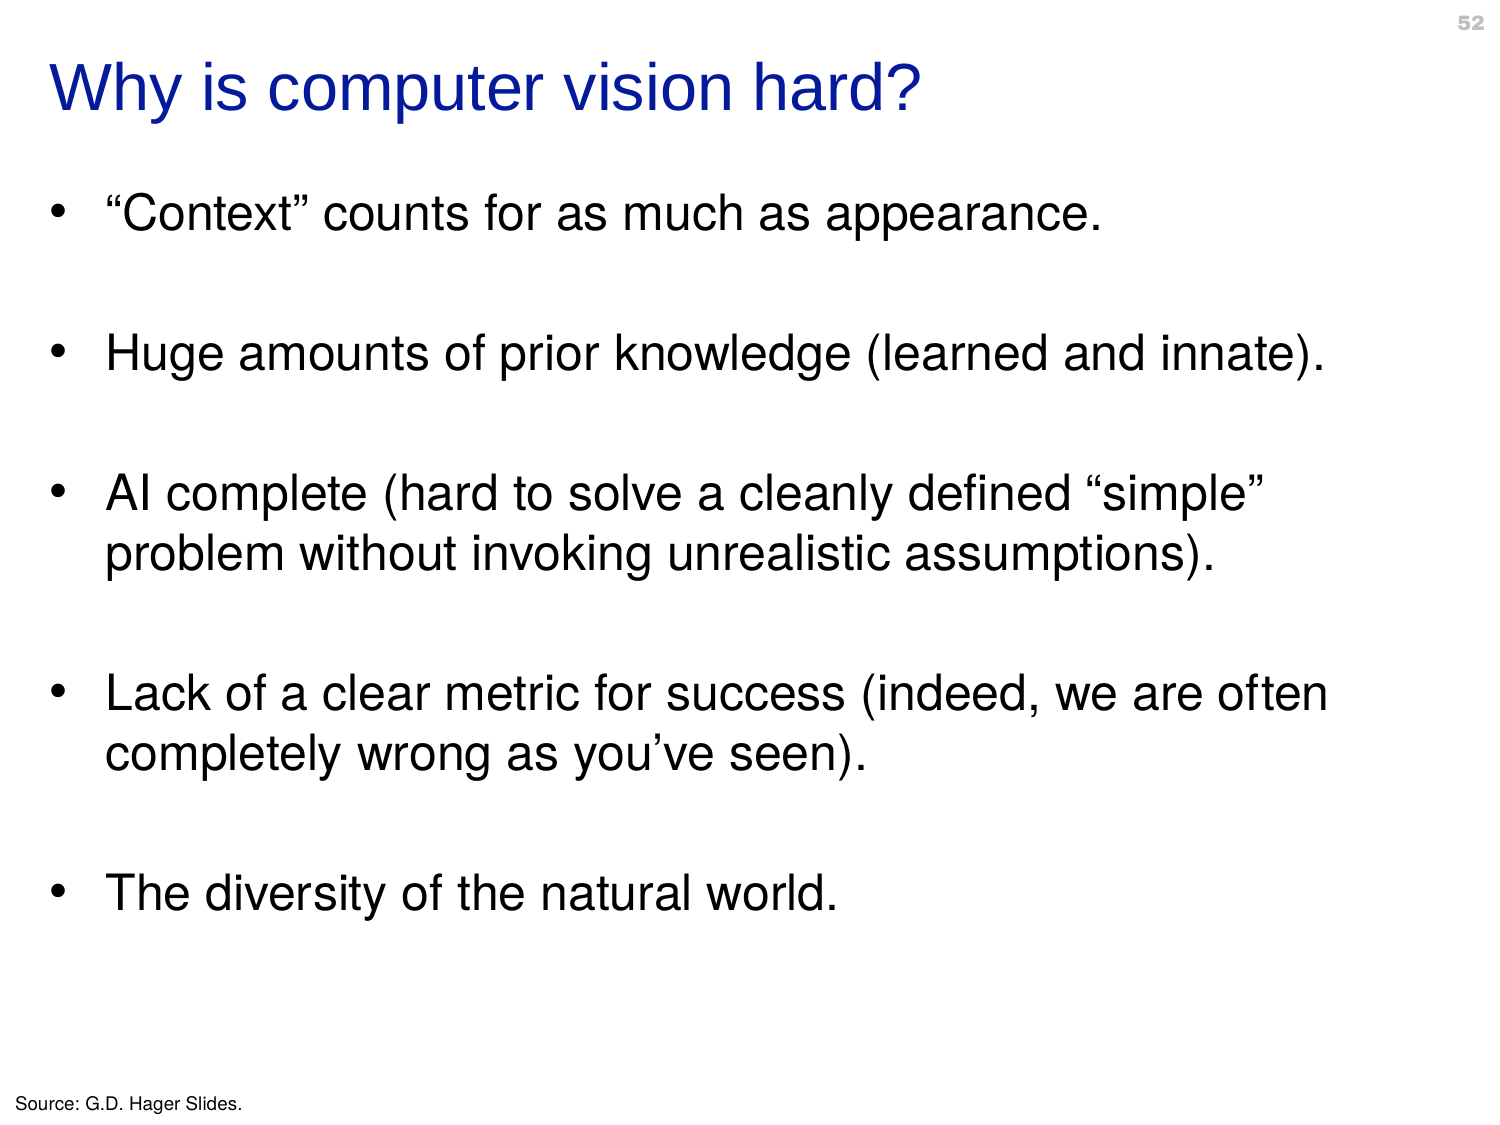

52
# Why is computer vision hard?
“Context” counts for as much as appearance.

Huge amounts of prior knowledge (learned and innate).

AI complete (hard to solve a cleanly defined “simple” problem without invoking unrealistic assumptions).

Lack of a clear metric for success (indeed, we are often completely wrong as you’ve seen).

The diversity of the natural world.
Source: G.D. Hager Slides.